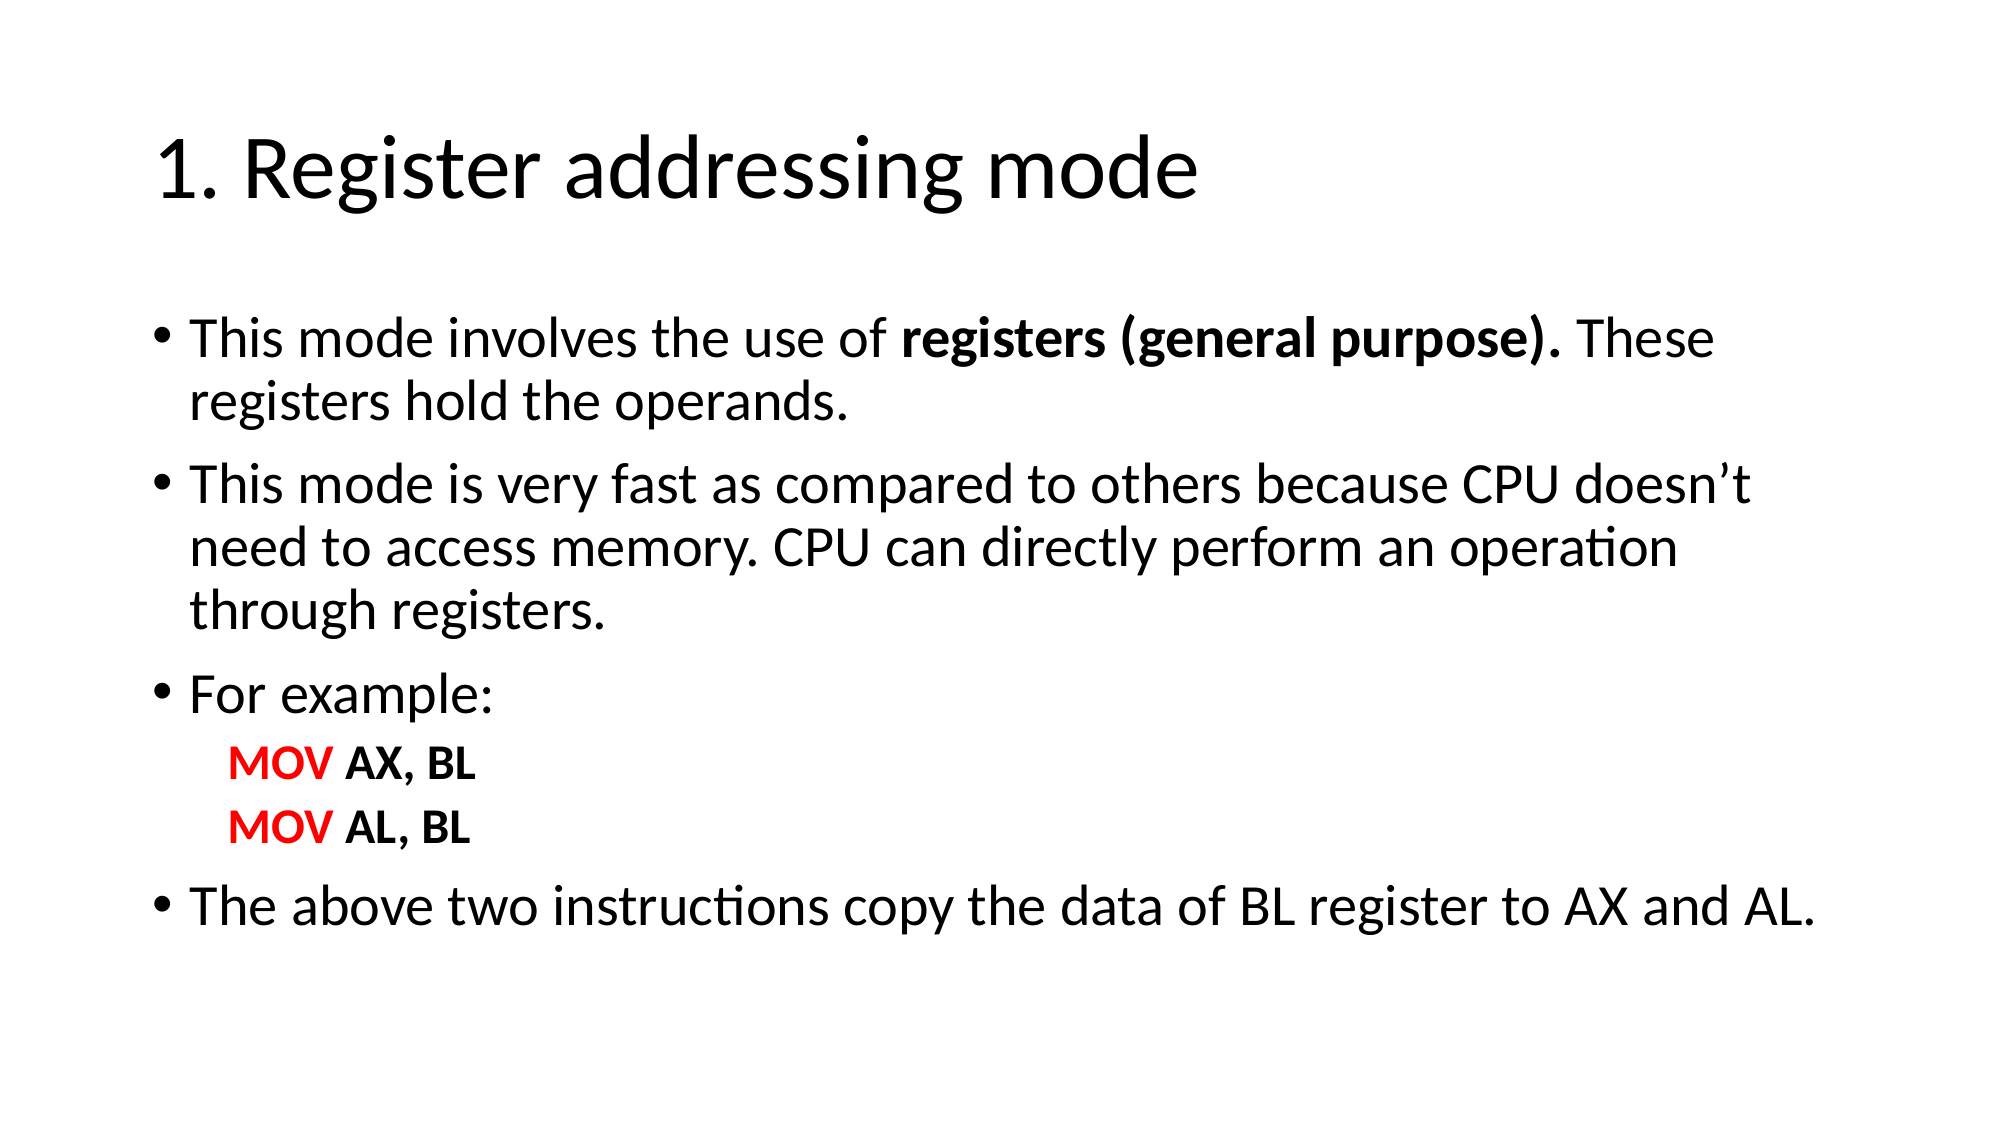

# 1. Register addressing mode
This mode involves the use of registers (general purpose). These registers hold the operands.
This mode is very fast as compared to others because CPU doesn’t need to access memory. CPU can directly perform an operation through registers.
For example:
MOV AX, BL
MOV AL, BL
The above two instructions copy the data of BL register to AX and AL.